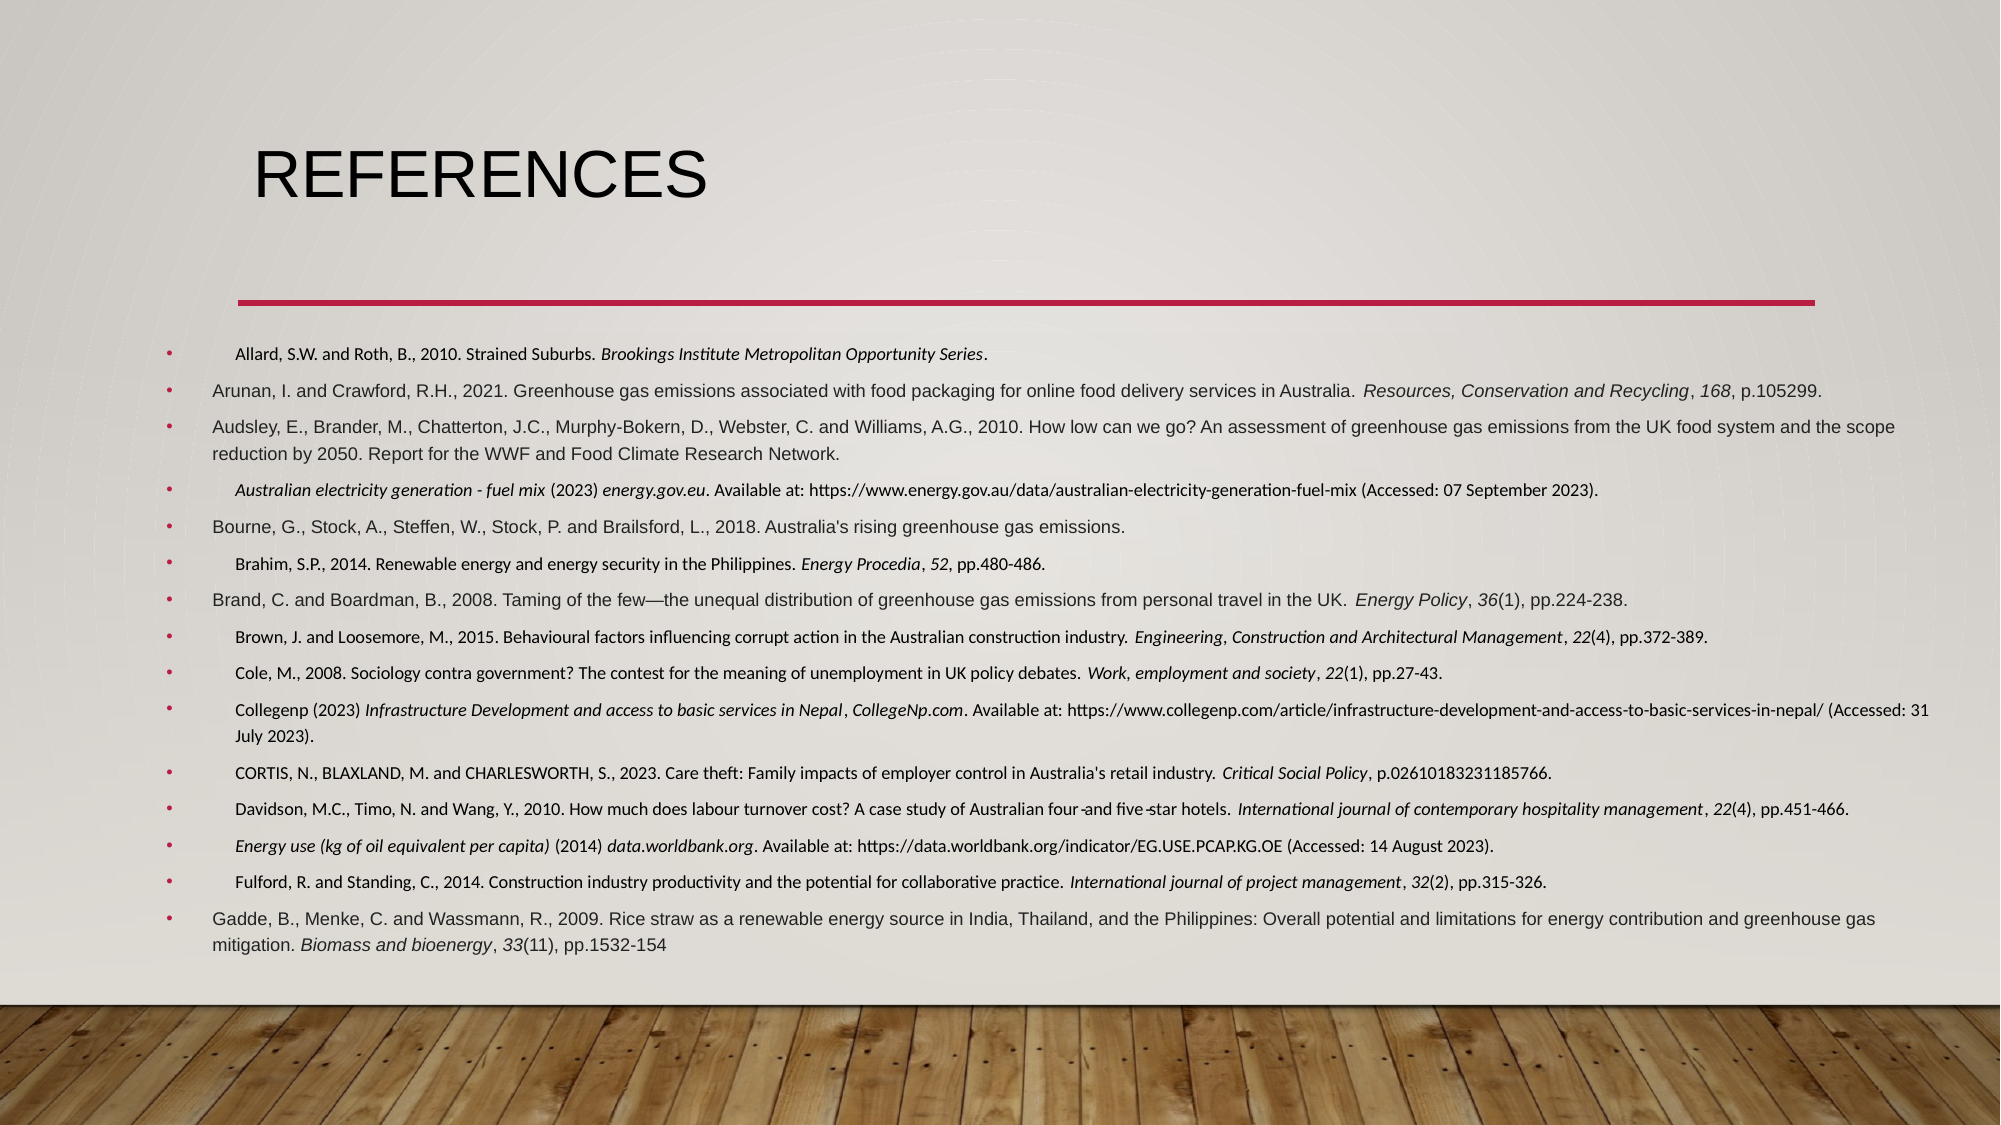

# references
Allard, S.W. and Roth, B., 2010. Strained Suburbs. Brookings Institute Metropolitan Opportunity Series.
Arunan, I. and Crawford, R.H., 2021. Greenhouse gas emissions associated with food packaging for online food delivery services in Australia. Resources, Conservation and Recycling, 168, p.105299.
Audsley, E., Brander, M., Chatterton, J.C., Murphy-Bokern, D., Webster, C. and Williams, A.G., 2010. How low can we go? An assessment of greenhouse gas emissions from the UK food system and the scope reduction by 2050. Report for the WWF and Food Climate Research Network.
Australian electricity generation - fuel mix (2023) energy.gov.eu. Available at: https://www.energy.gov.au/data/australian-electricity-generation-fuel-mix (Accessed: 07 September 2023).
Bourne, G., Stock, A., Steffen, W., Stock, P. and Brailsford, L., 2018. Australia's rising greenhouse gas emissions.
Brahim, S.P., 2014. Renewable energy and energy security in the Philippines. Energy Procedia, 52, pp.480-486.
Brand, C. and Boardman, B., 2008. Taming of the few—the unequal distribution of greenhouse gas emissions from personal travel in the UK. Energy Policy, 36(1), pp.224-238.
Brown, J. and Loosemore, M., 2015. Behavioural factors influencing corrupt action in the Australian construction industry. Engineering, Construction and Architectural Management, 22(4), pp.372-389.
Cole, M., 2008. Sociology contra government? The contest for the meaning of unemployment in UK policy debates. Work, employment and society, 22(1), pp.27-43.
Collegenp (2023) Infrastructure Development and access to basic services in Nepal, CollegeNp.com. Available at: https://www.collegenp.com/article/infrastructure-development-and-access-to-basic-services-in-nepal/ (Accessed: 31 July 2023).
CORTIS, N., BLAXLAND, M. and CHARLESWORTH, S., 2023. Care theft: Family impacts of employer control in Australia's retail industry. Critical Social Policy, p.02610183231185766.
Davidson, M.C., Timo, N. and Wang, Y., 2010. How much does labour turnover cost? A case study of Australian four‐and five‐star hotels. International journal of contemporary hospitality management, 22(4), pp.451-466.
Energy use (kg of oil equivalent per capita) (2014) data.worldbank.org. Available at: https://data.worldbank.org/indicator/EG.USE.PCAP.KG.OE (Accessed: 14 August 2023).
Fulford, R. and Standing, C., 2014. Construction industry productivity and the potential for collaborative practice. International journal of project management, 32(2), pp.315-326.
Gadde, B., Menke, C. and Wassmann, R., 2009. Rice straw as a renewable energy source in India, Thailand, and the Philippines: Overall potential and limitations for energy contribution and greenhouse gas mitigation. Biomass and bioenergy, 33(11), pp.1532-154